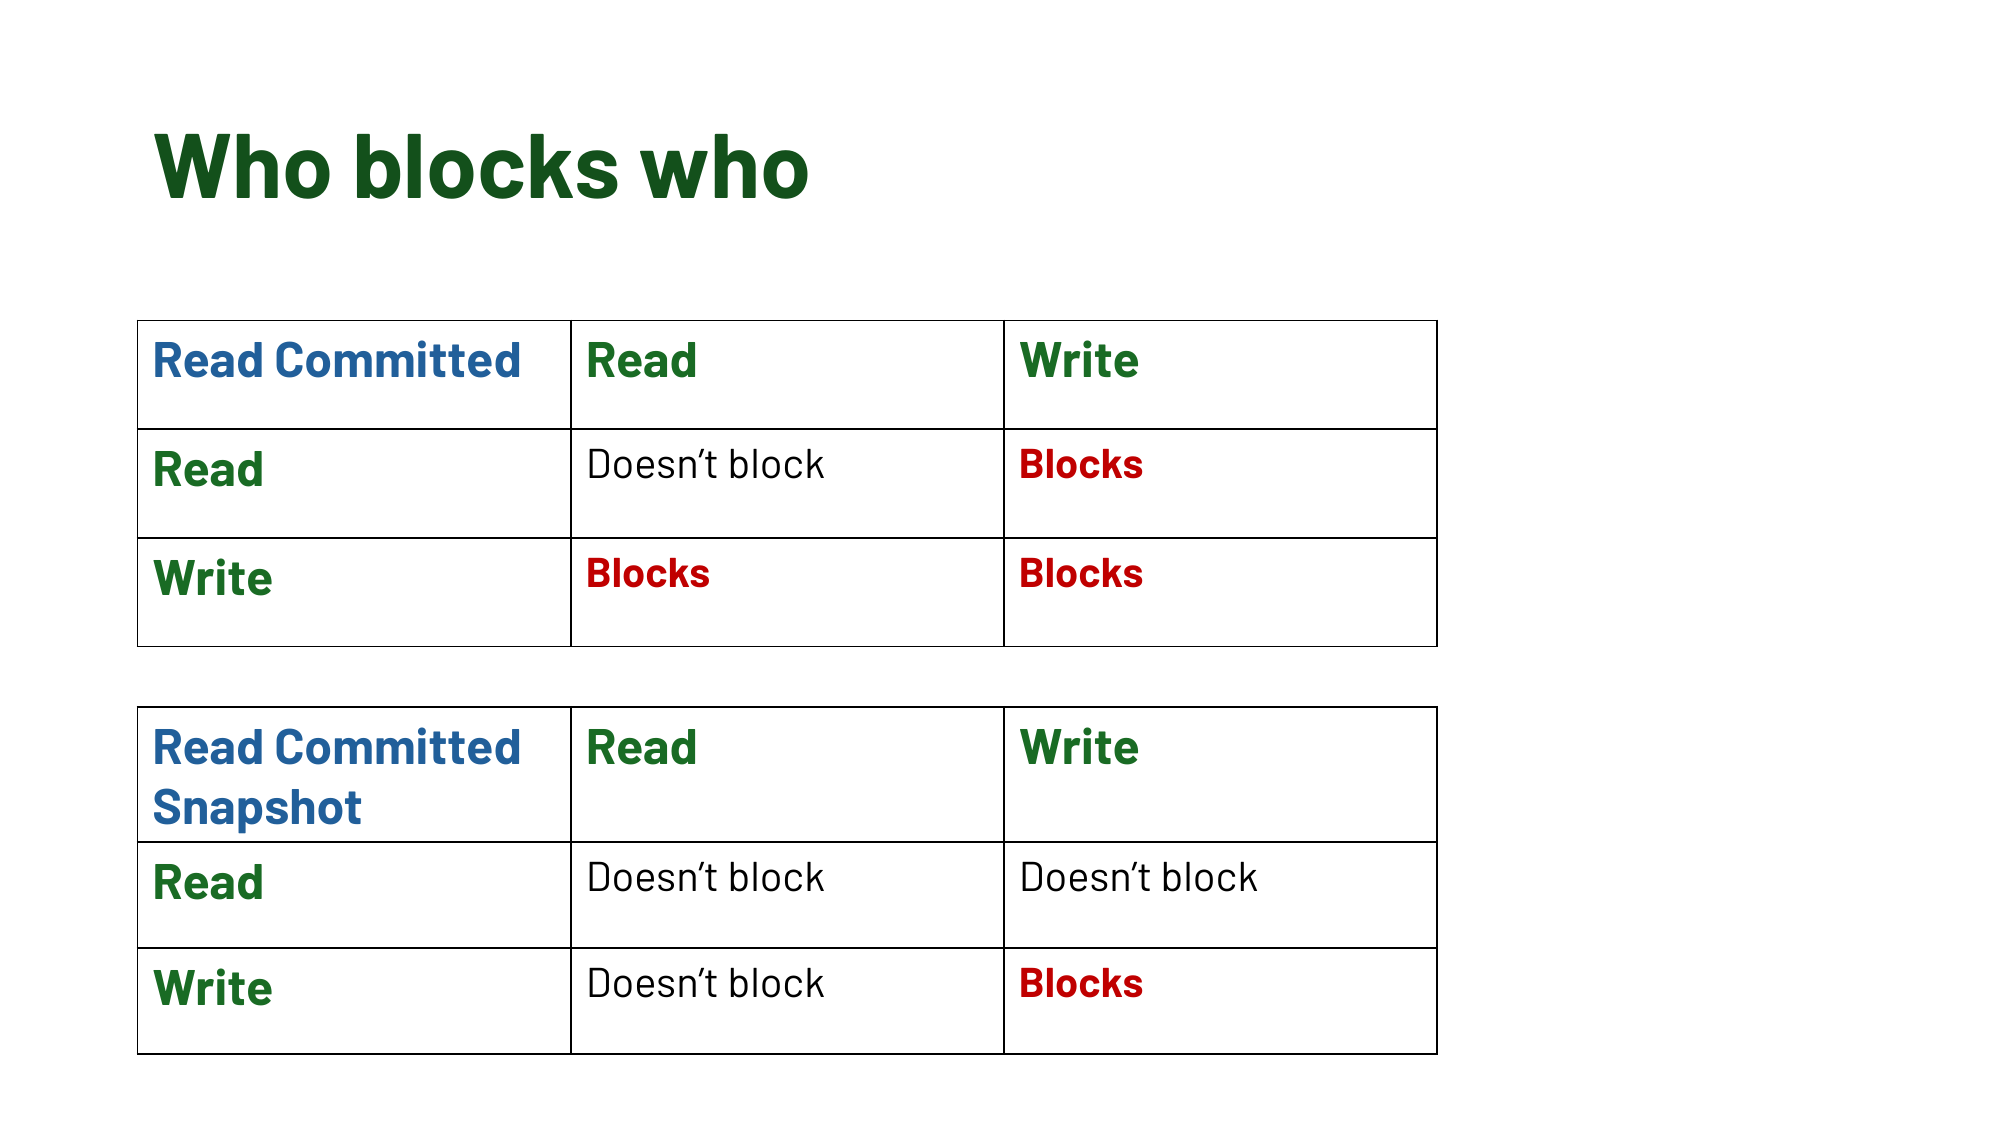

# Who blocks who
| Read Committed | Read | Write |
| --- | --- | --- |
| Read | Doesn’t block | Blocks |
| Write | Blocks | Blocks |

| Read Committed Snapshot | Read | Write |
| --- | --- | --- |
| Read | Doesn’t block | Doesn’t block |
| Write | Doesn’t block | Blocks |